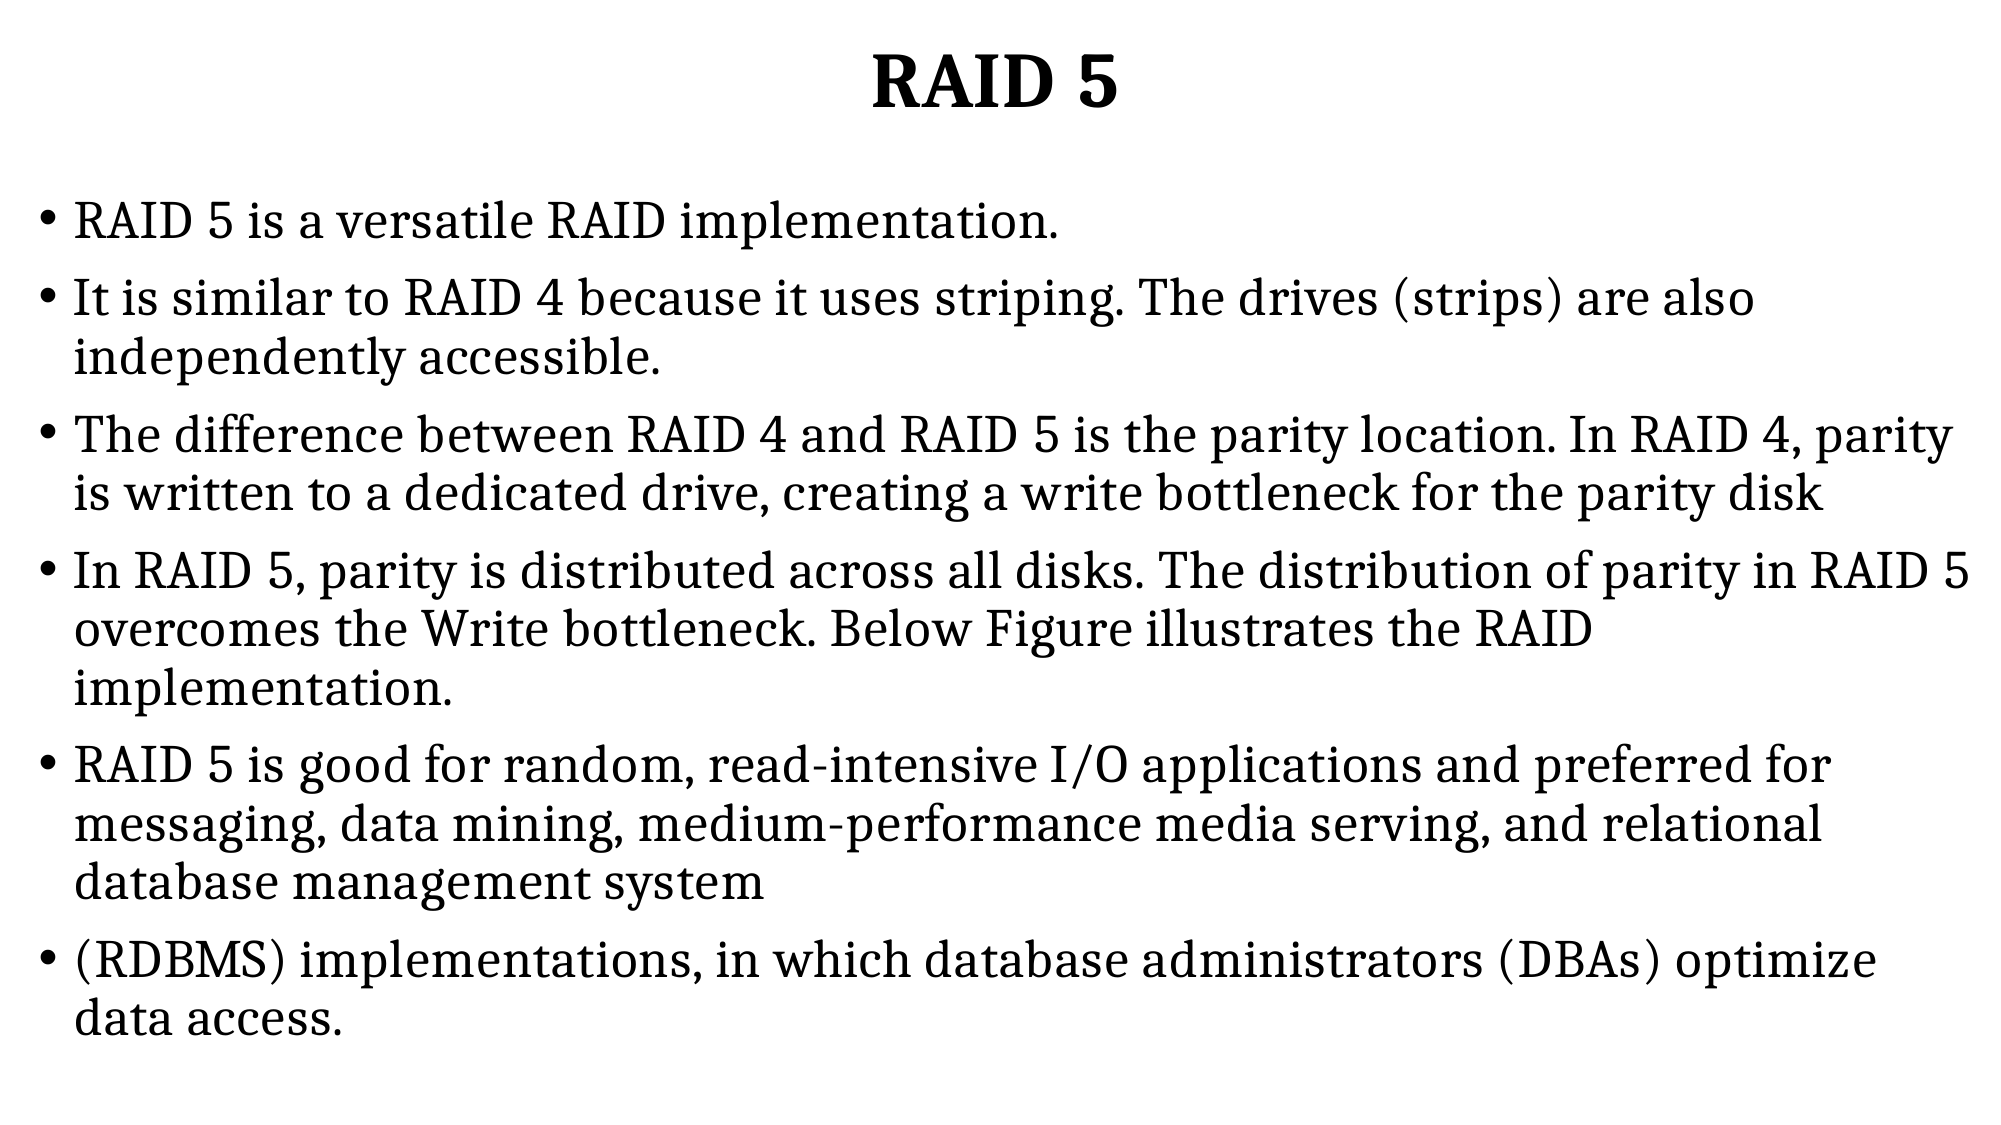

# RAID 5
RAID 5 is a versatile RAID implementation.
It is similar to RAID 4 because it uses striping. The drives (strips) are also independently accessible.
The difference between RAID 4 and RAID 5 is the parity location. In RAID 4, parity is written to a dedicated drive, creating a write bottleneck for the parity disk
In RAID 5, parity is distributed across all disks. The distribution of parity in RAID 5 overcomes the Write bottleneck. Below Figure illustrates the RAID implementation.
RAID 5 is good for random, read-intensive I/O applications and preferred for messaging, data mining, medium-performance media serving, and relational database management system
(RDBMS) implementations, in which database administrators (DBAs) optimize data access.